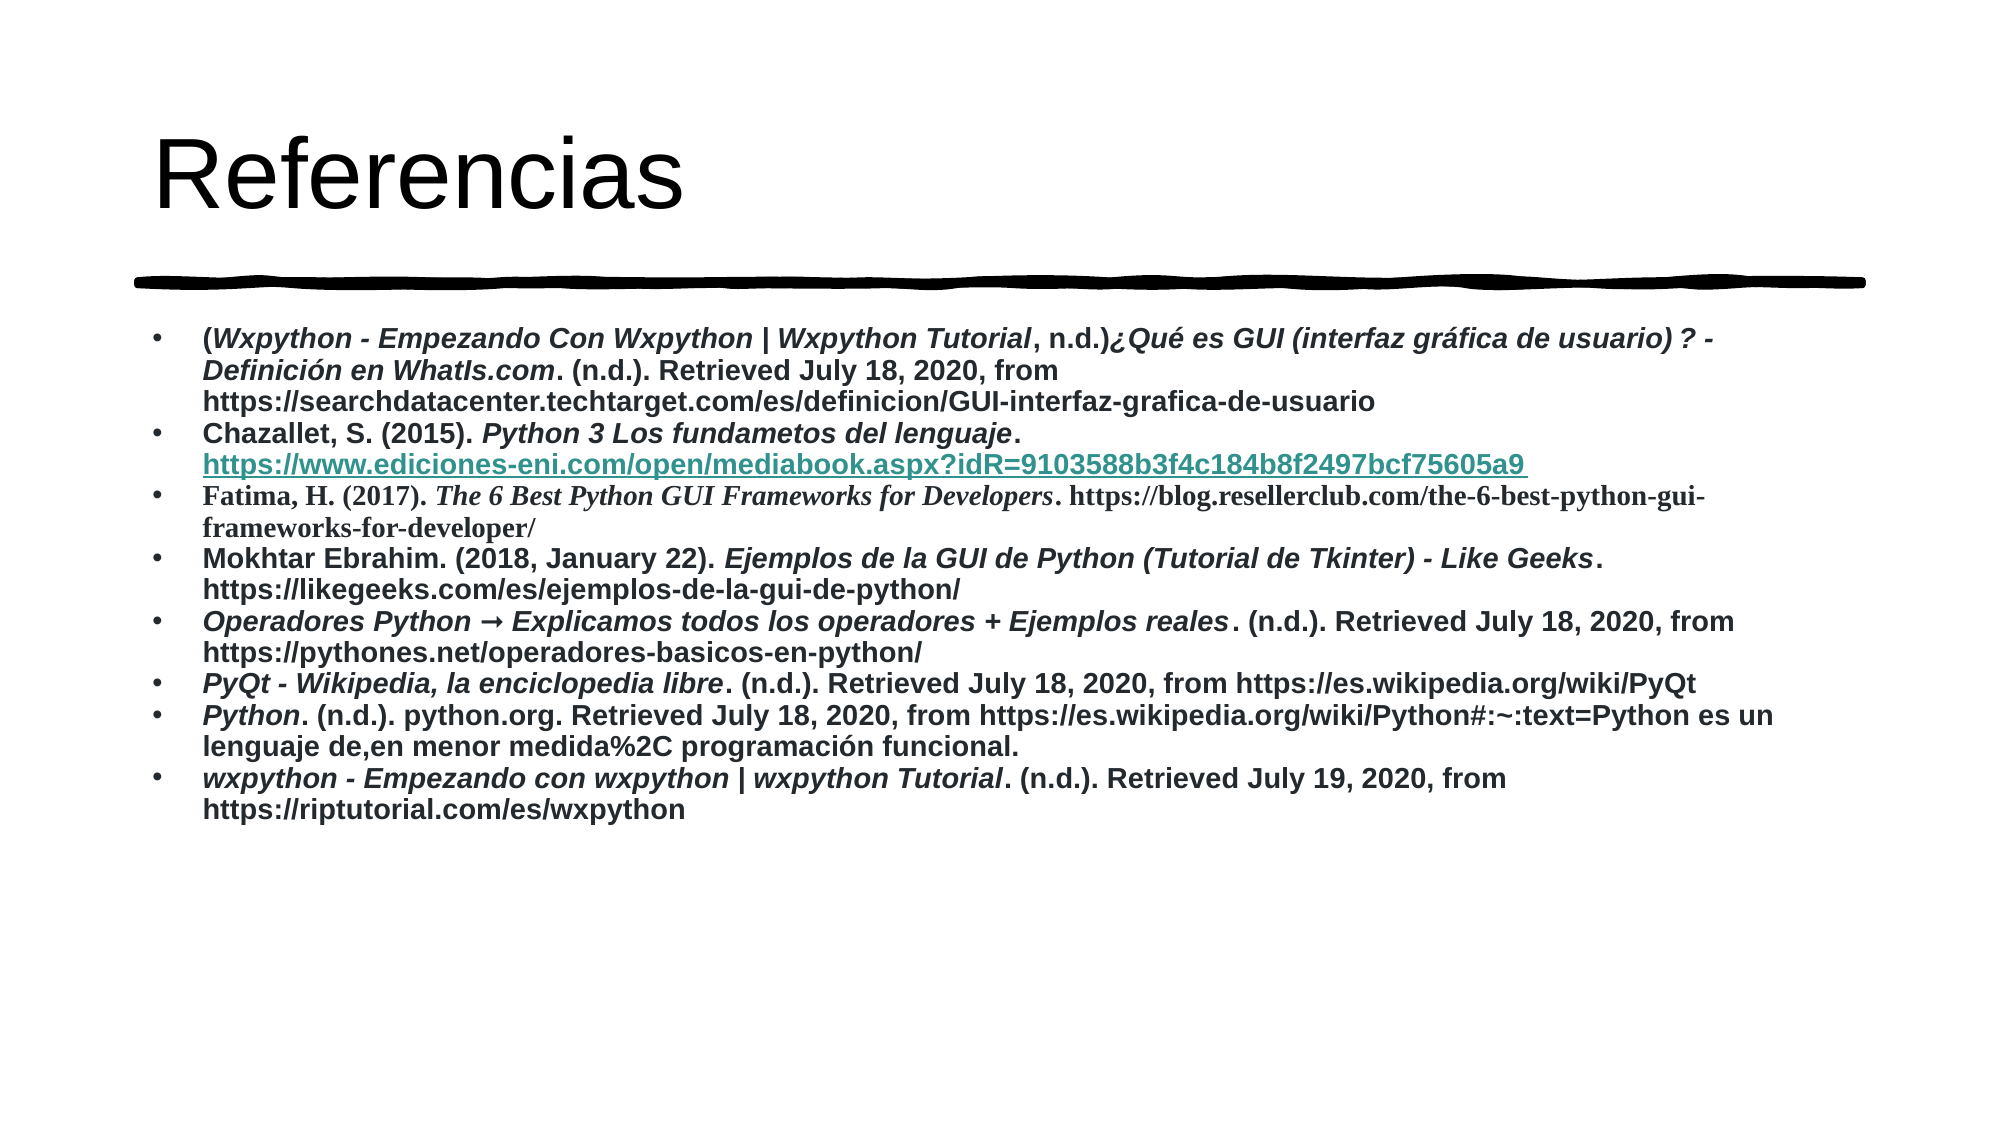

# Referencias
(Wxpython - Empezando Con Wxpython | Wxpython Tutorial, n.d.)¿Qué es GUI (interfaz gráfica de usuario) ? - Definición en WhatIs.com. (n.d.). Retrieved July 18, 2020, from https://searchdatacenter.techtarget.com/es/definicion/GUI-interfaz-grafica-de-usuario
Chazallet, S. (2015). Python 3 Los fundametos del lenguaje. https://www.ediciones-eni.com/open/mediabook.aspx?idR=9103588b3f4c184b8f2497bcf75605a9
Fatima, H. (2017). The 6 Best Python GUI Frameworks for Developers. https://blog.resellerclub.com/the-6-best-python-gui-frameworks-for-developer/
Mokhtar Ebrahim. (2018, January 22). Ejemplos de la GUI de Python (Tutorial de Tkinter) - Like Geeks. https://likegeeks.com/es/ejemplos-de-la-gui-de-python/
Operadores Python ➞ Explicamos todos los operadores + Ejemplos reales. (n.d.). Retrieved July 18, 2020, from https://pythones.net/operadores-basicos-en-python/
PyQt - Wikipedia, la enciclopedia libre. (n.d.). Retrieved July 18, 2020, from https://es.wikipedia.org/wiki/PyQt
Python. (n.d.). python.org. Retrieved July 18, 2020, from https://es.wikipedia.org/wiki/Python#:~:text=Python es un lenguaje de,en menor medida%2C programación funcional.
wxpython - Empezando con wxpython | wxpython Tutorial. (n.d.). Retrieved July 19, 2020, from https://riptutorial.com/es/wxpython